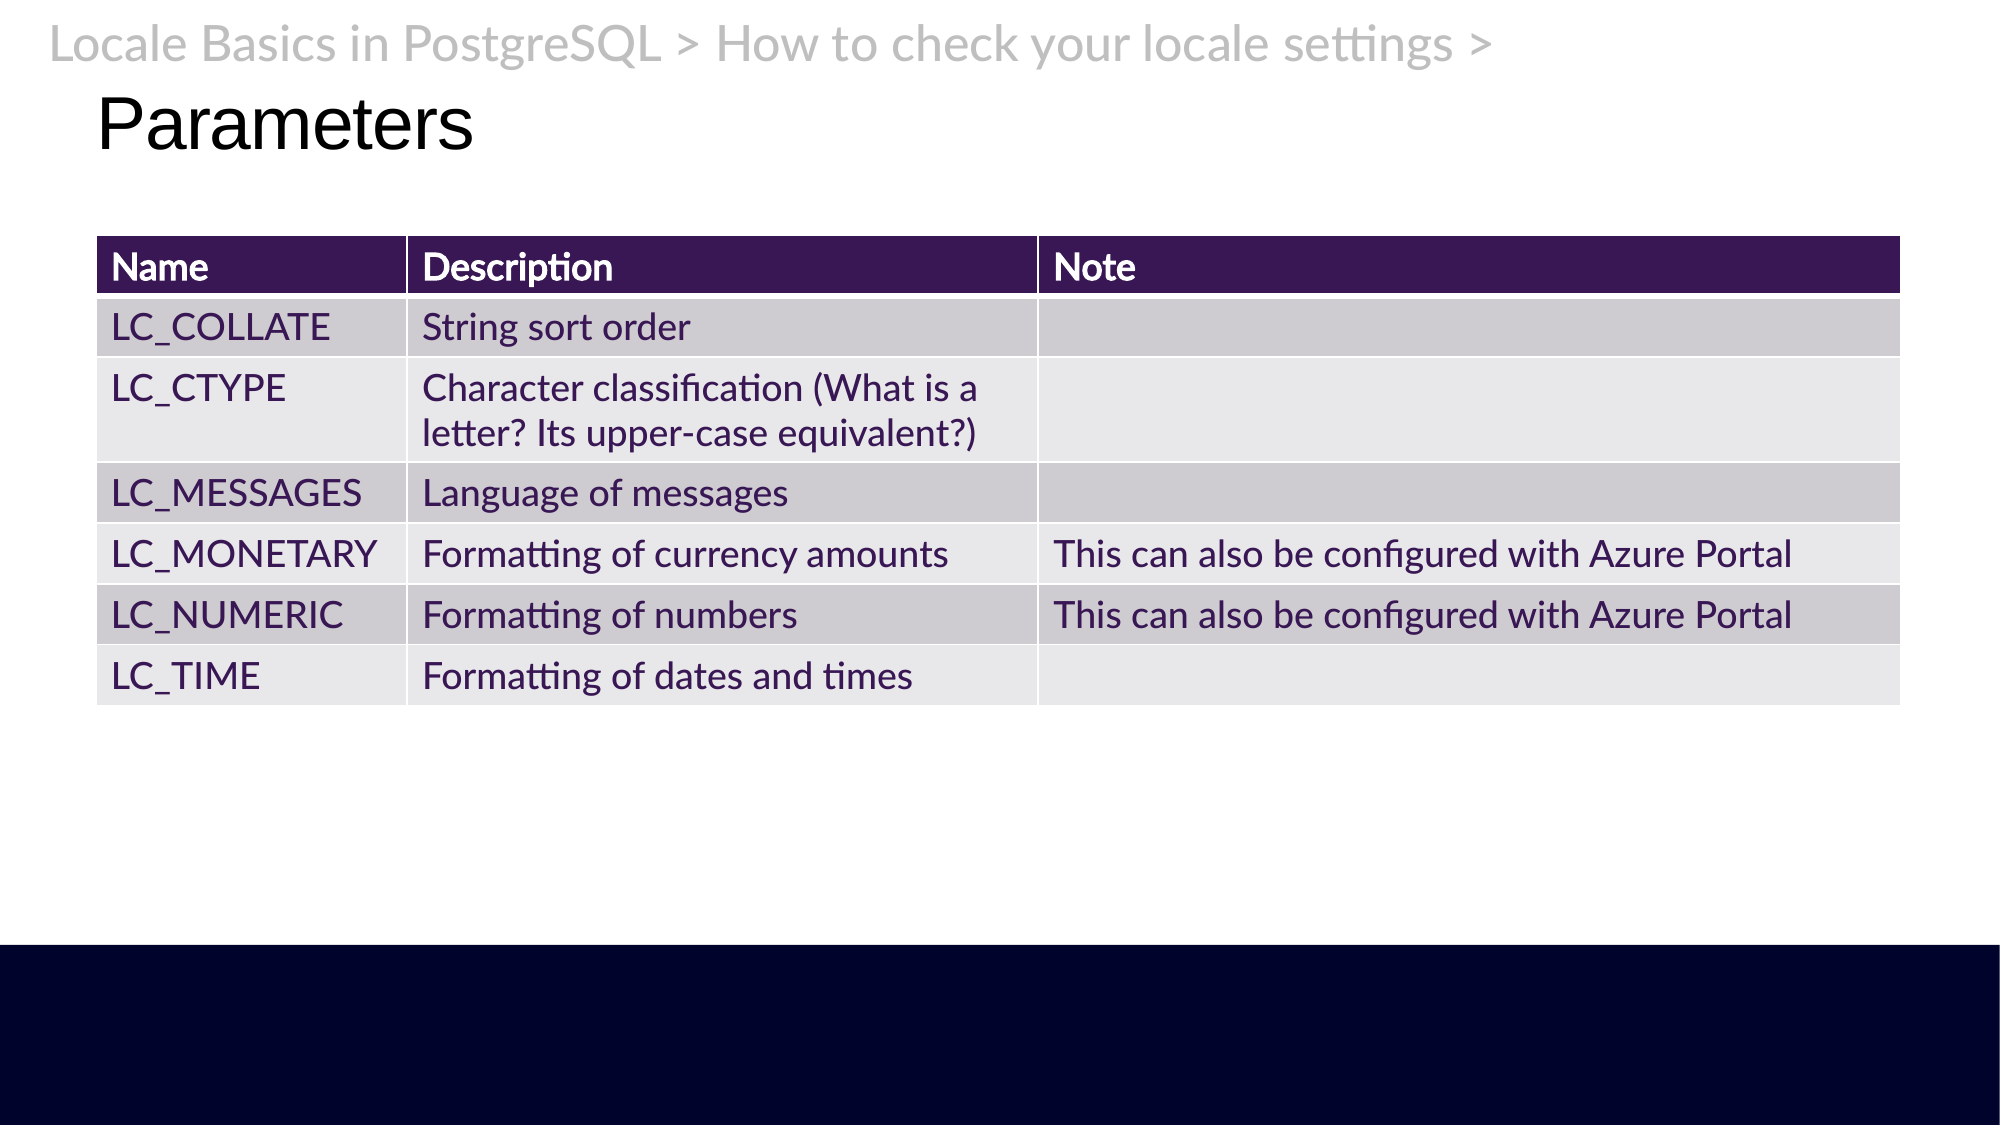

Locale Basics in PostgreSQL > How to check your locale settings >
# Parameters
| Name | Description | Note |
| --- | --- | --- |
| LC\_COLLATE | String sort order |  |
| LC\_CTYPE | Character classification (What is a letter? Its upper-case equivalent?) |  |
| LC\_MESSAGES | Language of messages |  |
| LC\_MONETARY | Formatting of currency amounts | This can also be configured with Azure Portal |
| LC\_NUMERIC | Formatting of numbers | This can also be configured with Azure Portal |
| LC\_TIME | Formatting of dates and times |  |